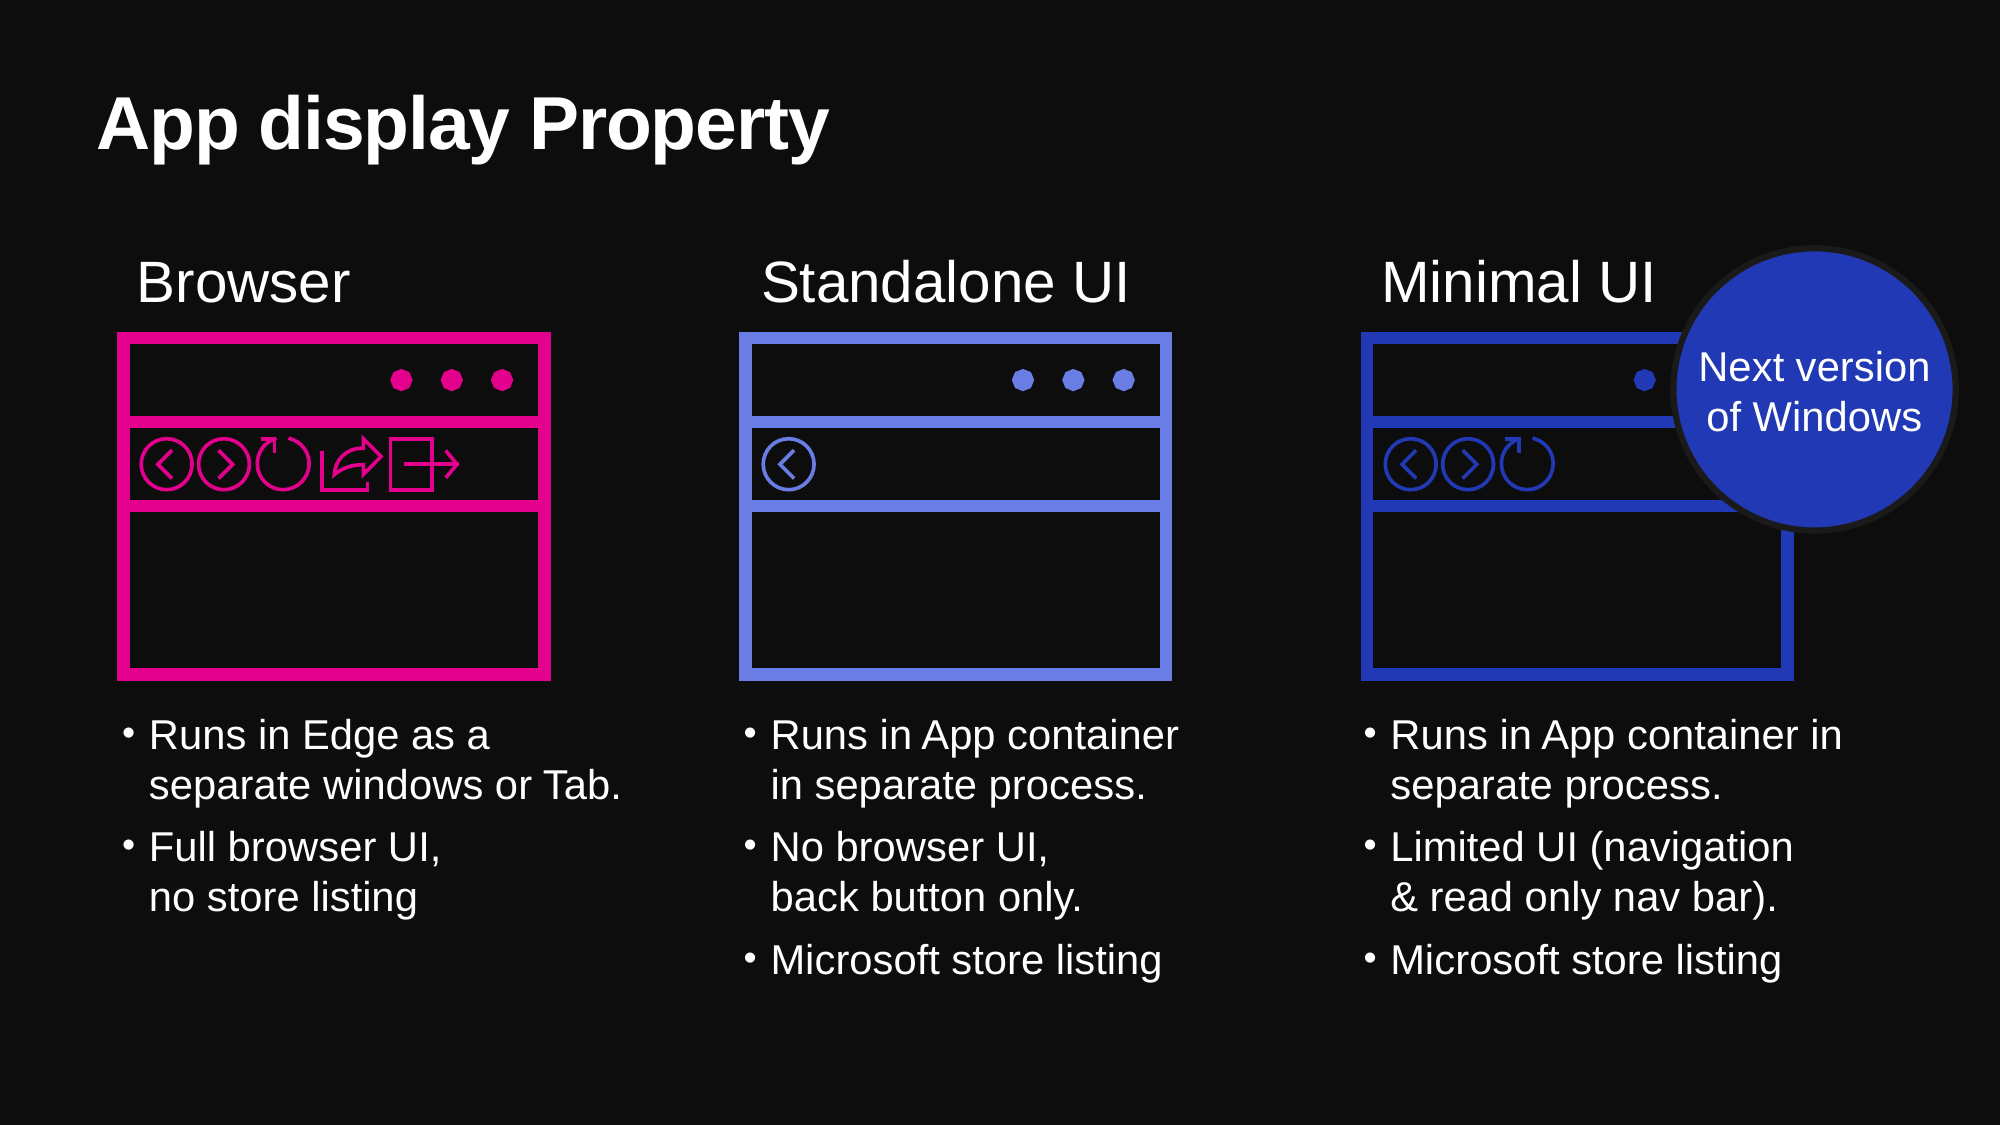

# App display Property

Browser
Standalone UI
Minimal UI
Next version
of Windows

Runs in Edge as a
separate windows or Tab.
Full browser UI,
no store listing
Runs in App container
in separate process.
No browser UI,
back button only.
Microsoft store listing
Runs in App container in separate process.
Limited UI (navigation
& read only nav bar).
Microsoft store listing